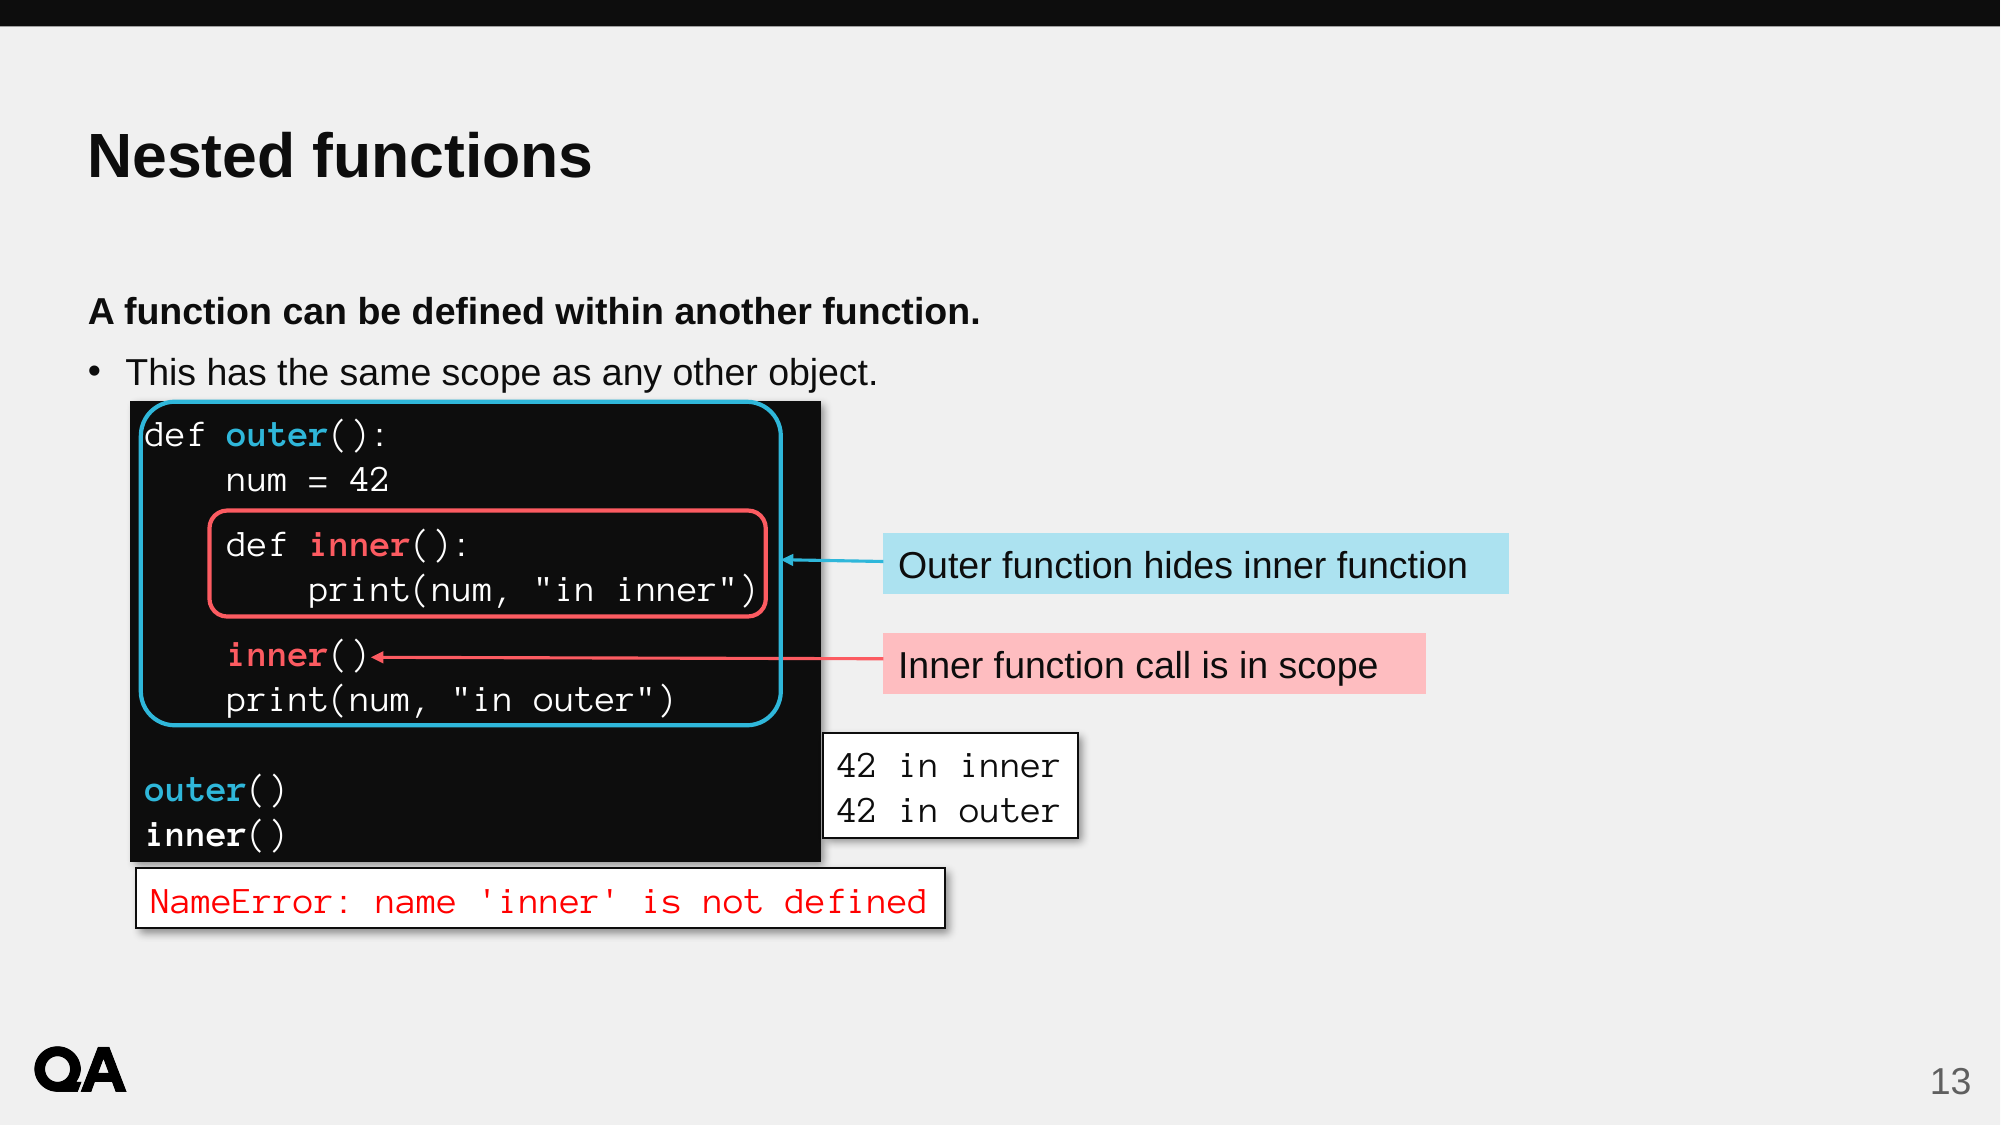

# Nested functions
A function can be defined within another function.
This has the same scope as any other object.

Placing a function inside another is not something which all languages support. It can be useful for simple functions, for so-called "closures", and for function factories. Notice that, in the example, the function has not declared num as global, yet the inner() function has access to it because it is still in scope. If an assignment was made to num in inner(), then a new variable would be created which would only be visible to inner().

Nested functions can be used to encapsulate helper code.
Can be returned as closures.

def outer():
    num = 42

    def inner():
        print(num, "in inner")

    inner()
    print(num, "in outer")

outer()
inner()

Outer function hides inner function

Inner function call is in scope

42 in inner
42 in outer
NameError: name 'inner' is not defined
13